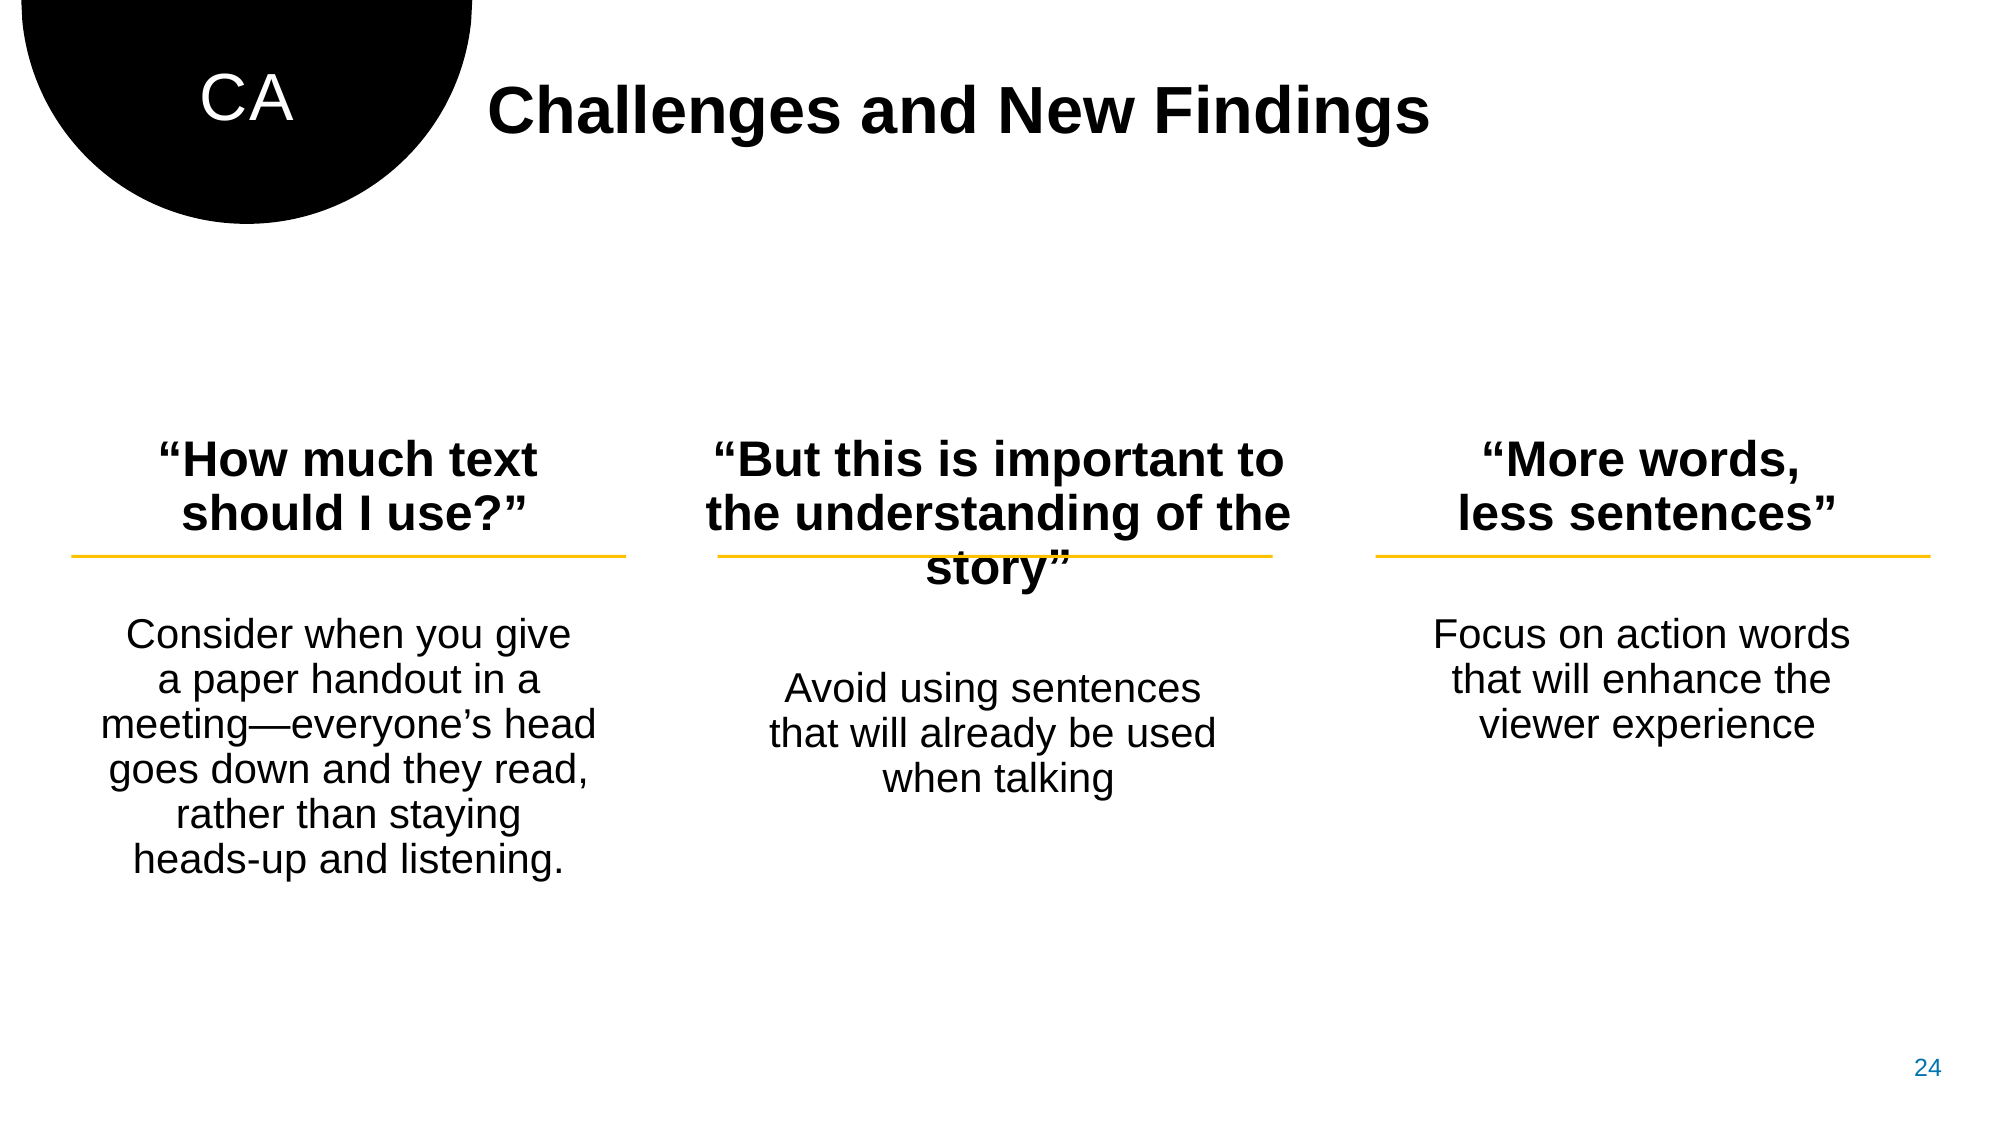

# CA
Challenges and New Findings
“How much text
should I use?”
Consider when you give
a paper handout in a
meeting—everyone’s head
goes down and they read,
rather than staying
heads-up and listening.
“But this is important to the understanding of the story”
Avoid using sentences
that will already be used
when talking
“More words,
less sentences”
Focus on action words
that will enhance the
viewer experience

24